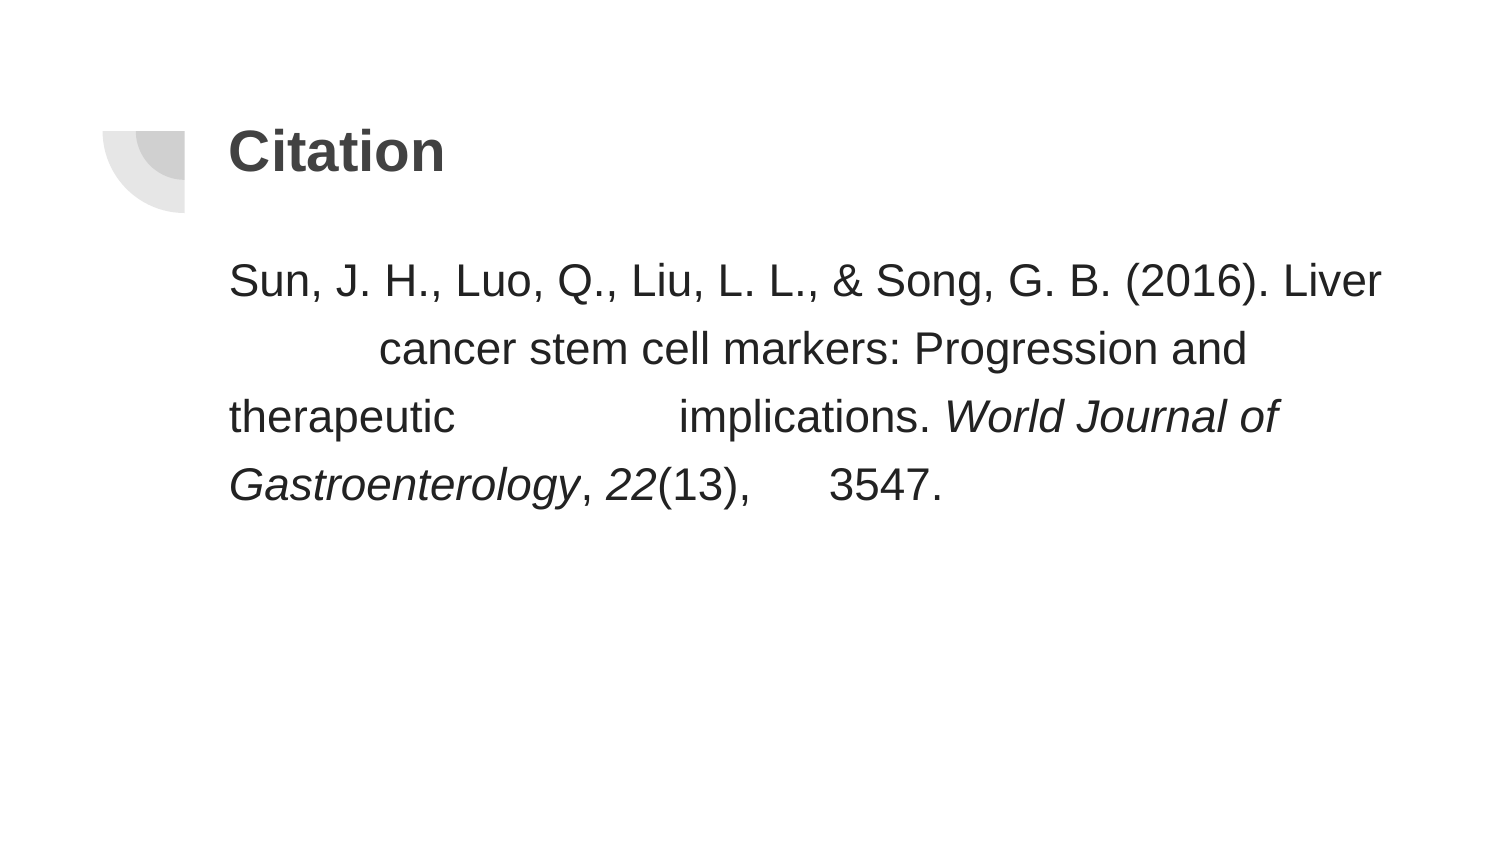

# Citation
Sun, J. H., Luo, Q., Liu, L. L., & Song, G. B. (2016). Liver 		cancer stem cell markers: Progression and therapeutic 		implications. World Journal of Gastroenterology, 22(13), 	3547.